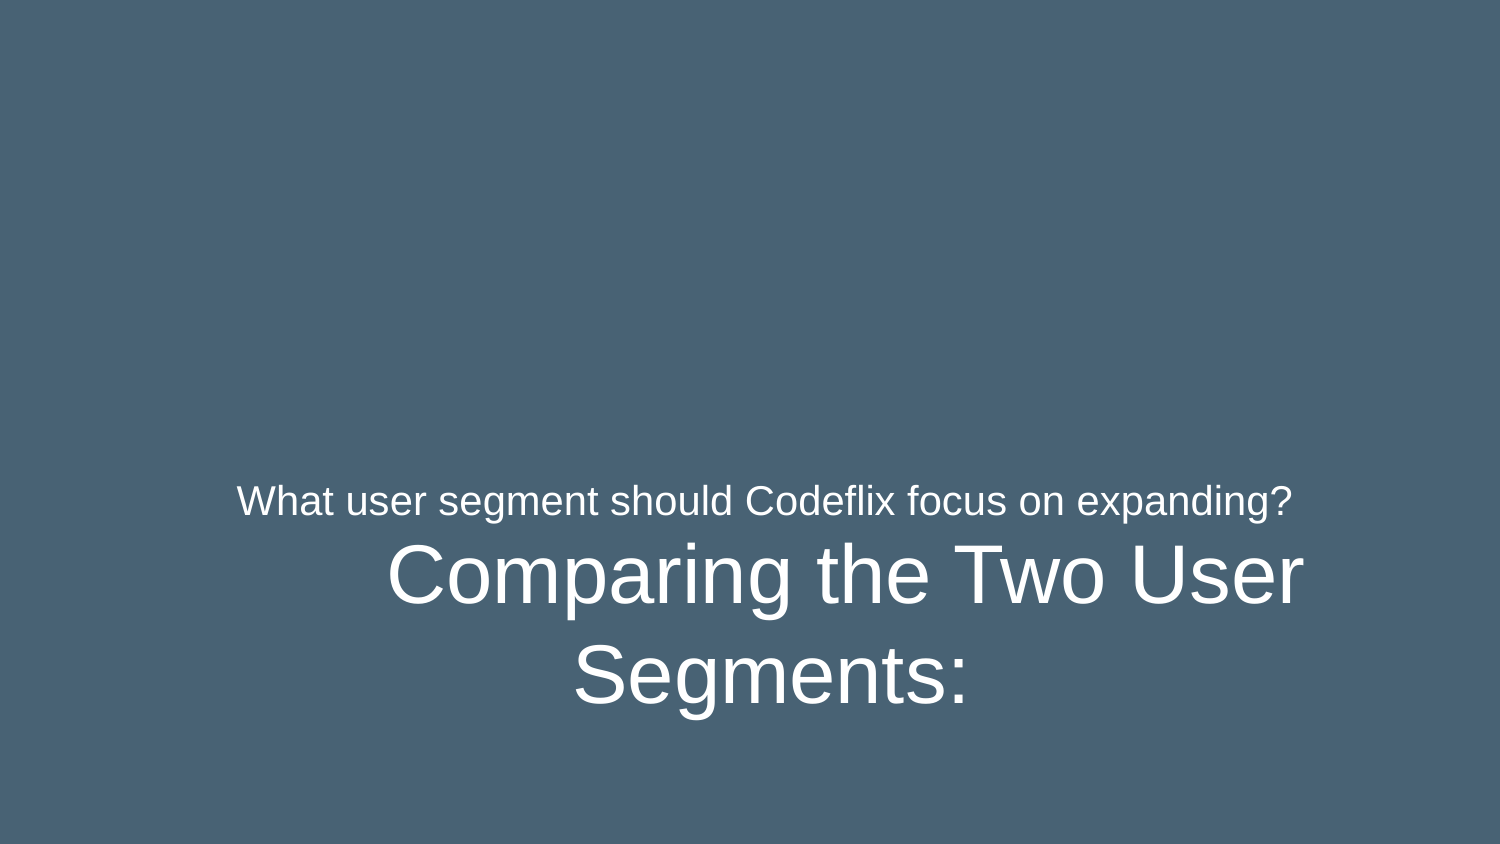

Comparing the Two User Segments:
What user segment should Codeflix focus on expanding?